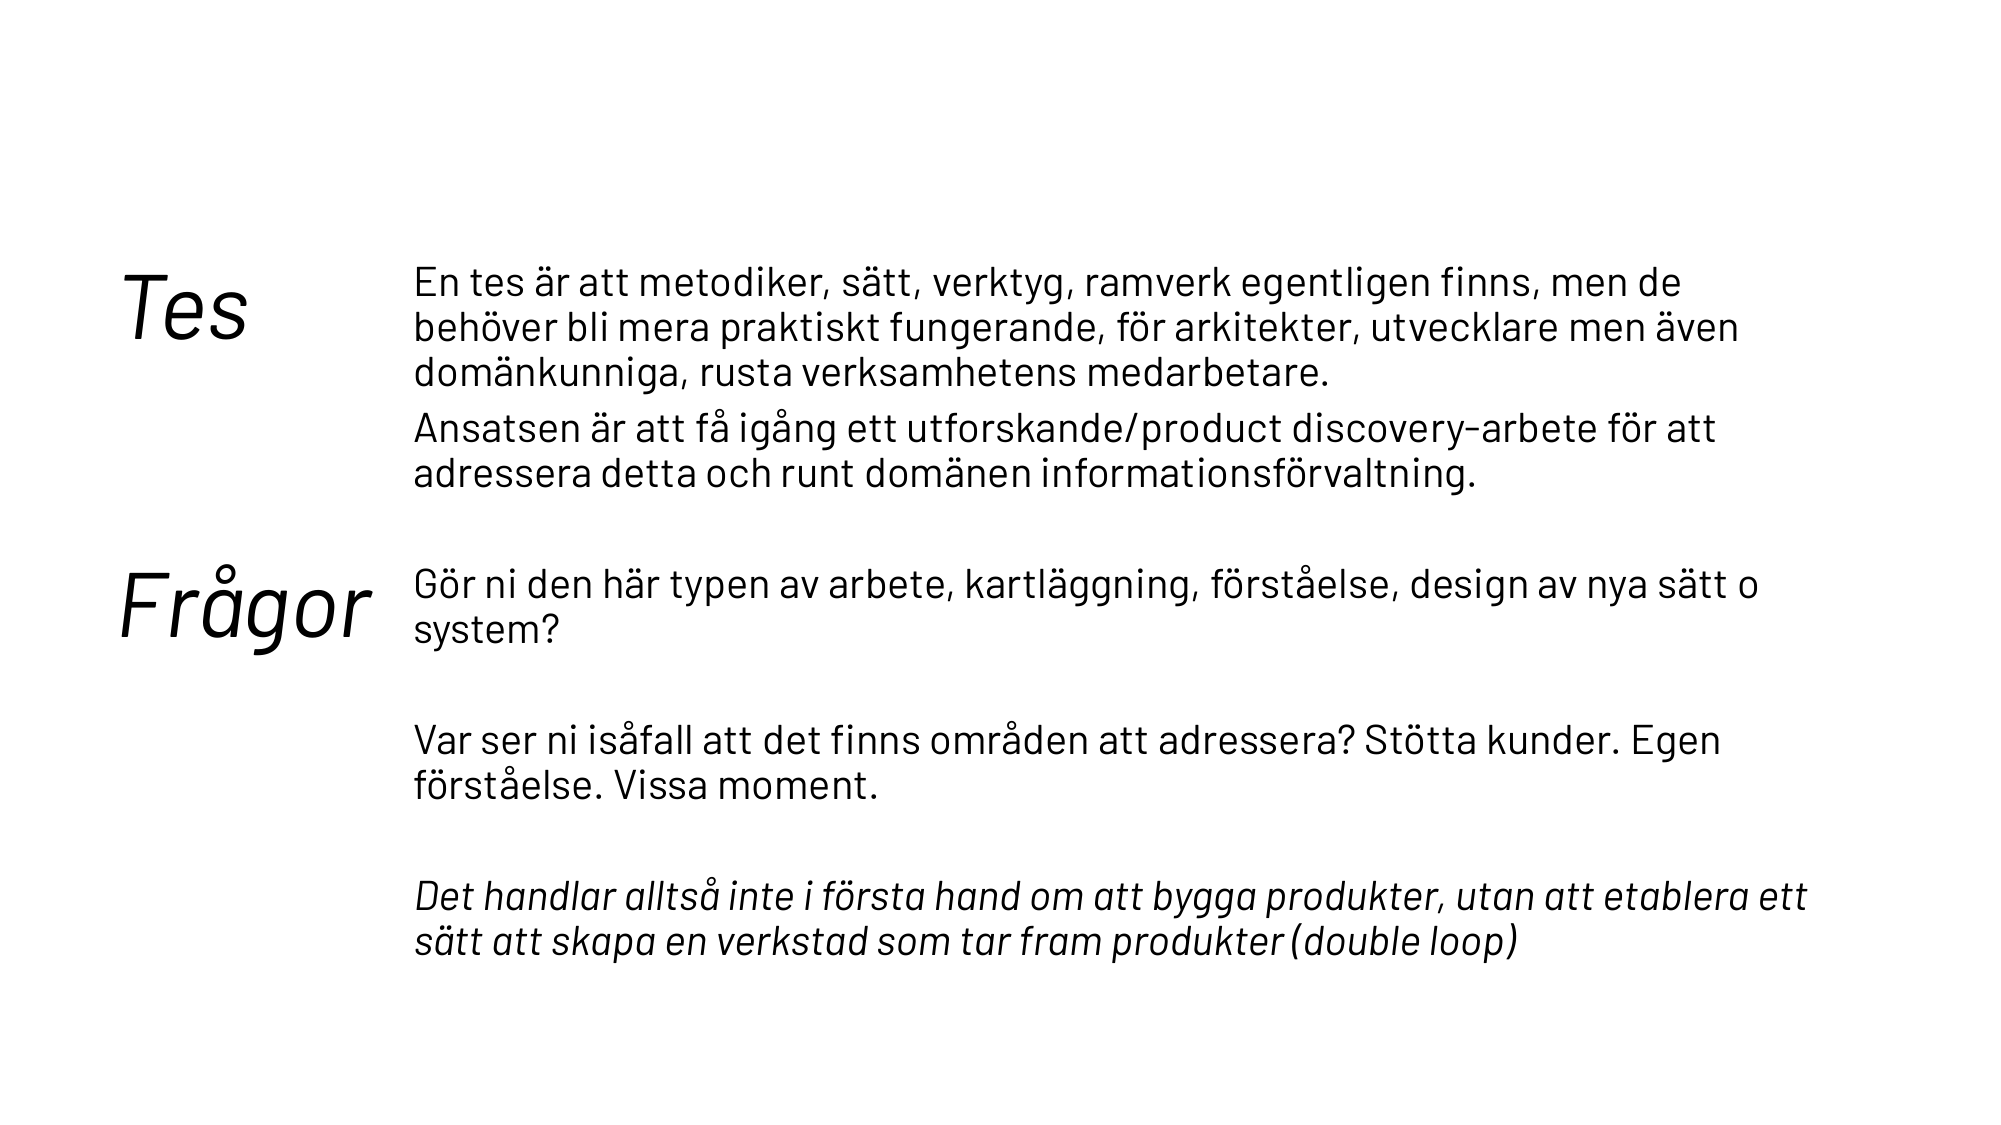

# Tes Frågor
En tes är att metodiker, sätt, verktyg, ramverk egentligen finns, men de behöver bli mera praktiskt fungerande, för arkitekter, utvecklare men även domänkunniga, rusta verksamhetens medarbetare.
Ansatsen är att få igång ett utforskande/product discovery-arbete för att adressera detta och runt domänen informationsförvaltning.

Gör ni den här typen av arbete, kartläggning, förståelse, design av nya sätt o system?

Var ser ni isåfall att det finns områden att adressera? Stötta kunder. Egen förståelse. Vissa moment.

Det handlar alltså inte i första hand om att bygga produkter, utan att etablera ett sätt att skapa en verkstad som tar fram produkter (double loop)